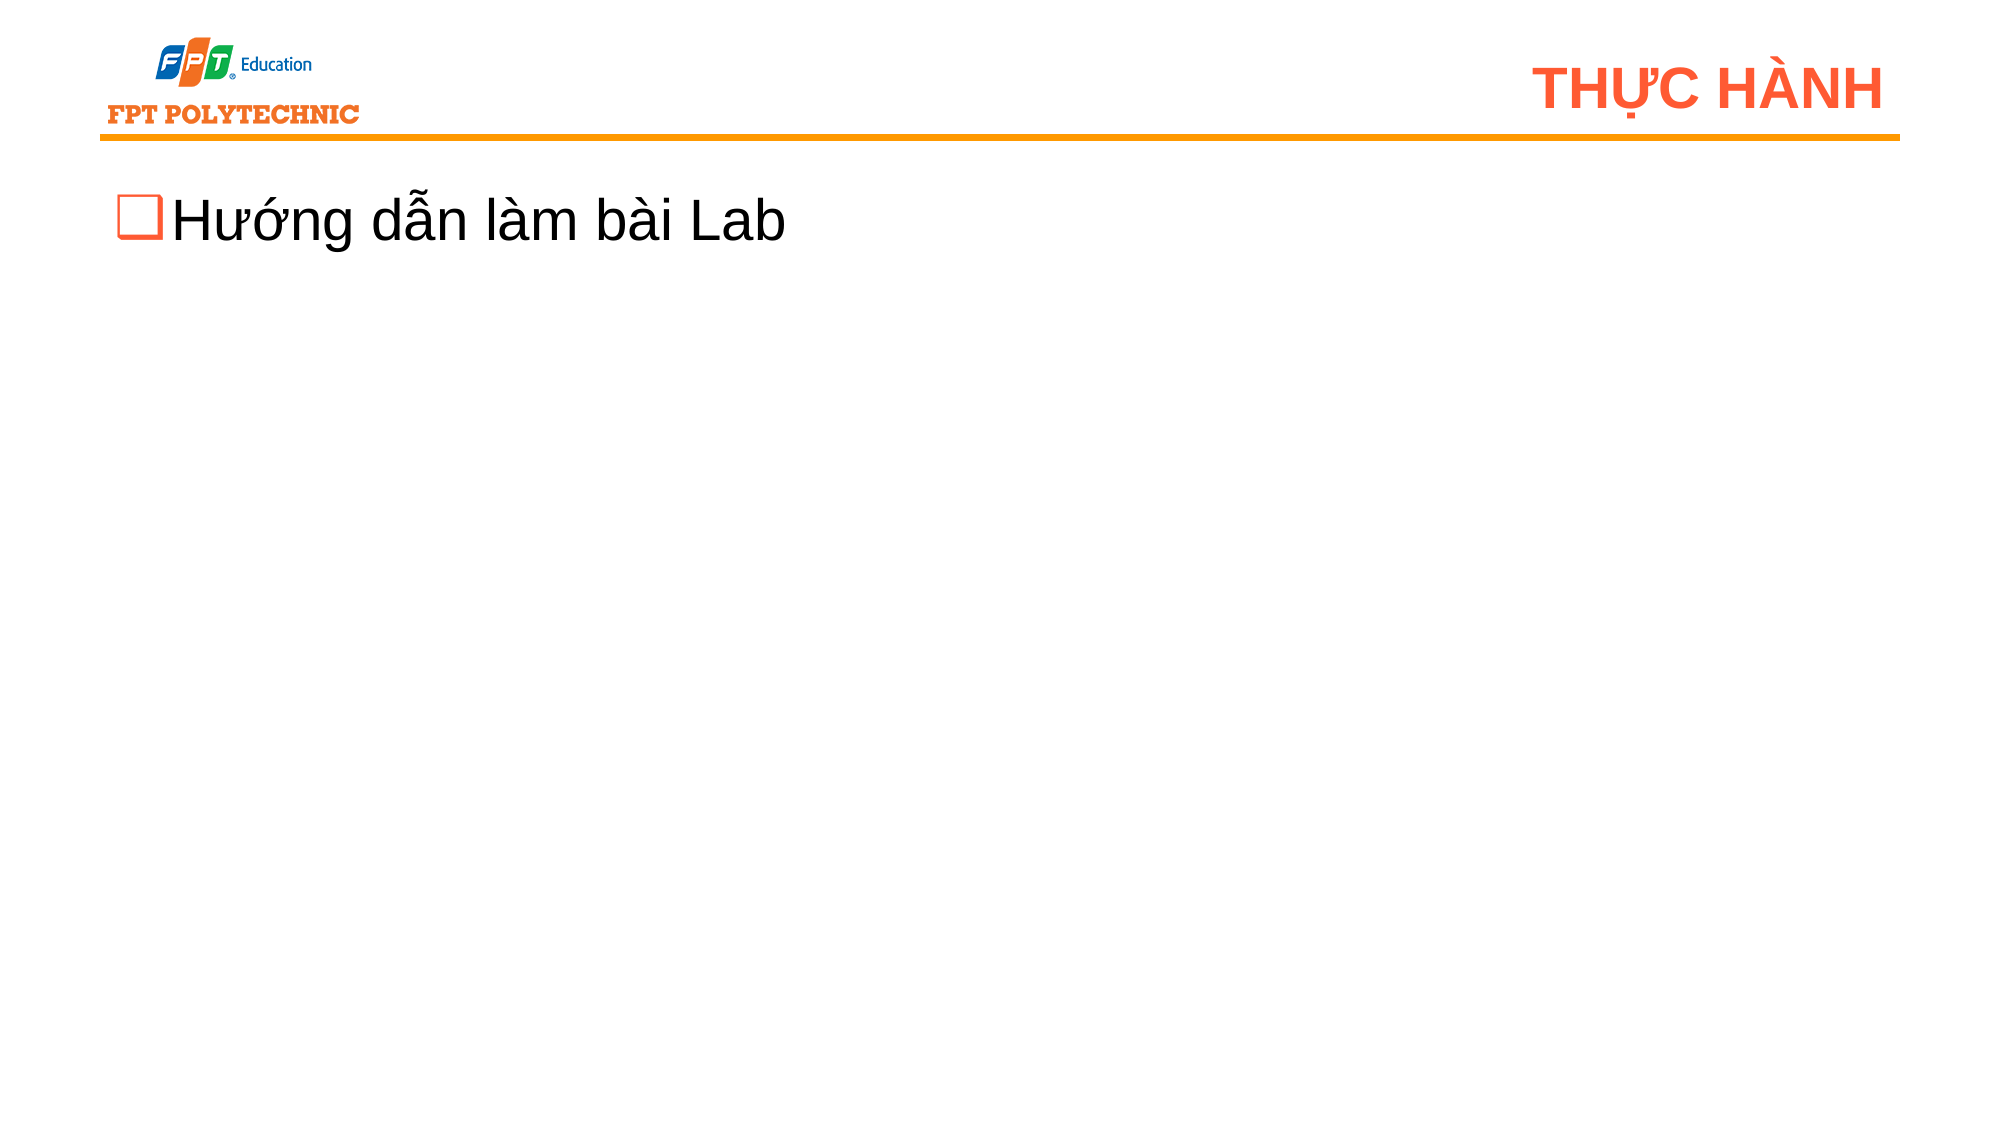

# Thực hành
Hướng dẫn làm bài Lab